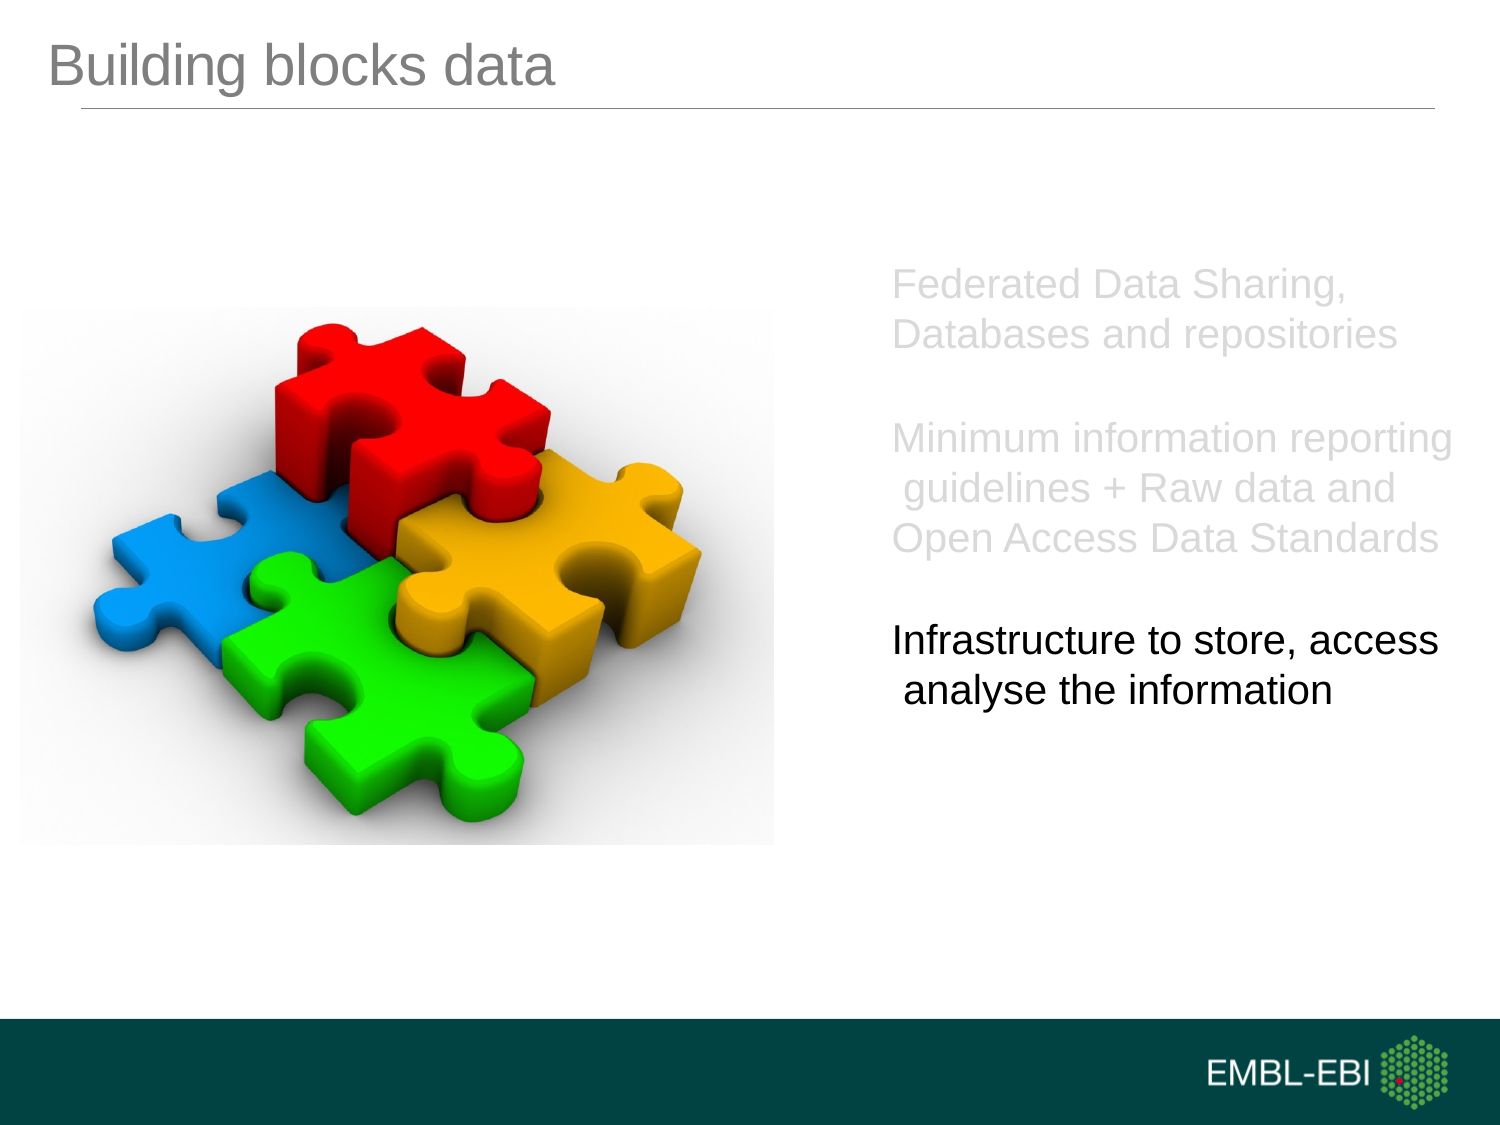

# Building blocks data
Federated Data Sharing,  Databases and repositories

Minimum information reporting  guidelines + Raw data and Open Access Data Standards

Infrastructure to store, access  analyse the information